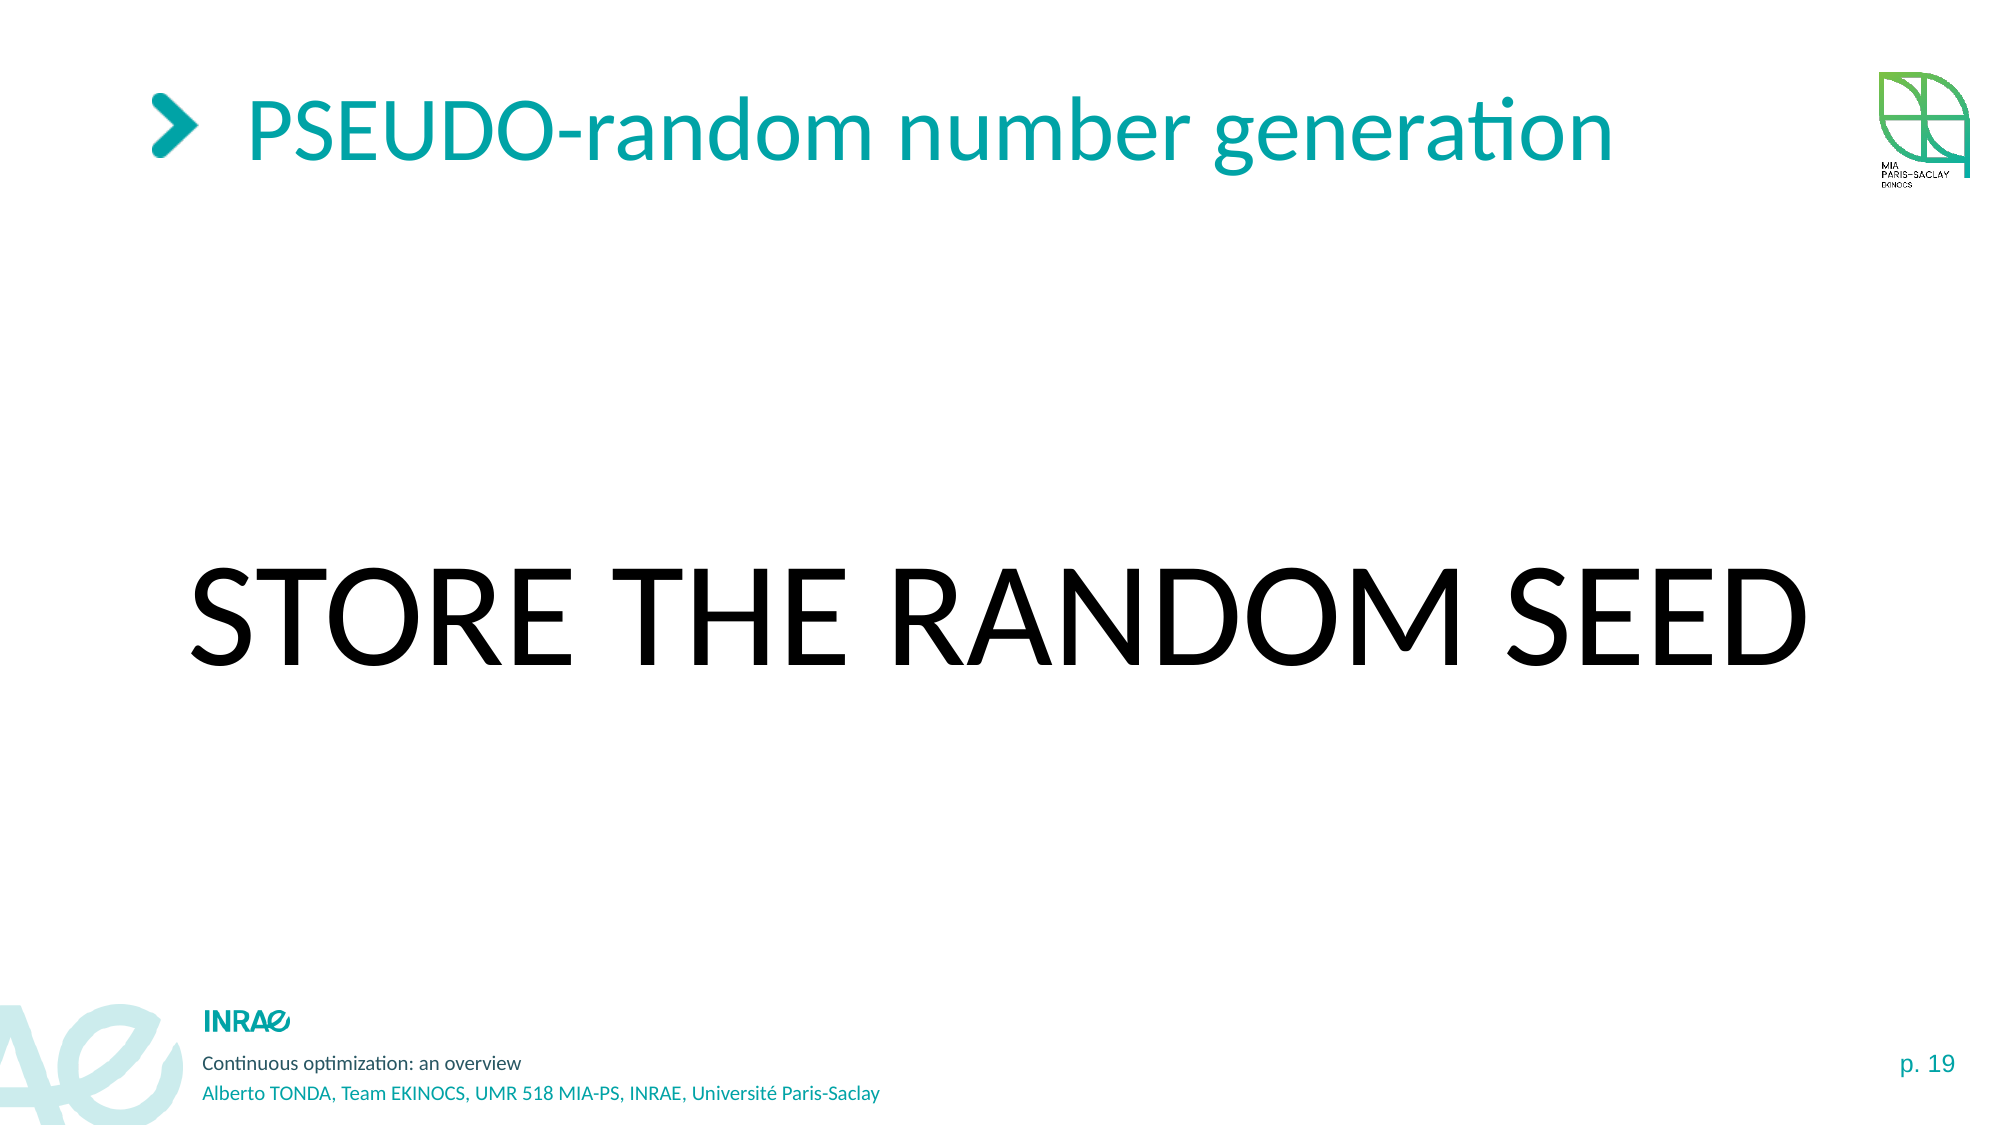

# PSEUDO-random number generation
STORE THE RANDOM SEED